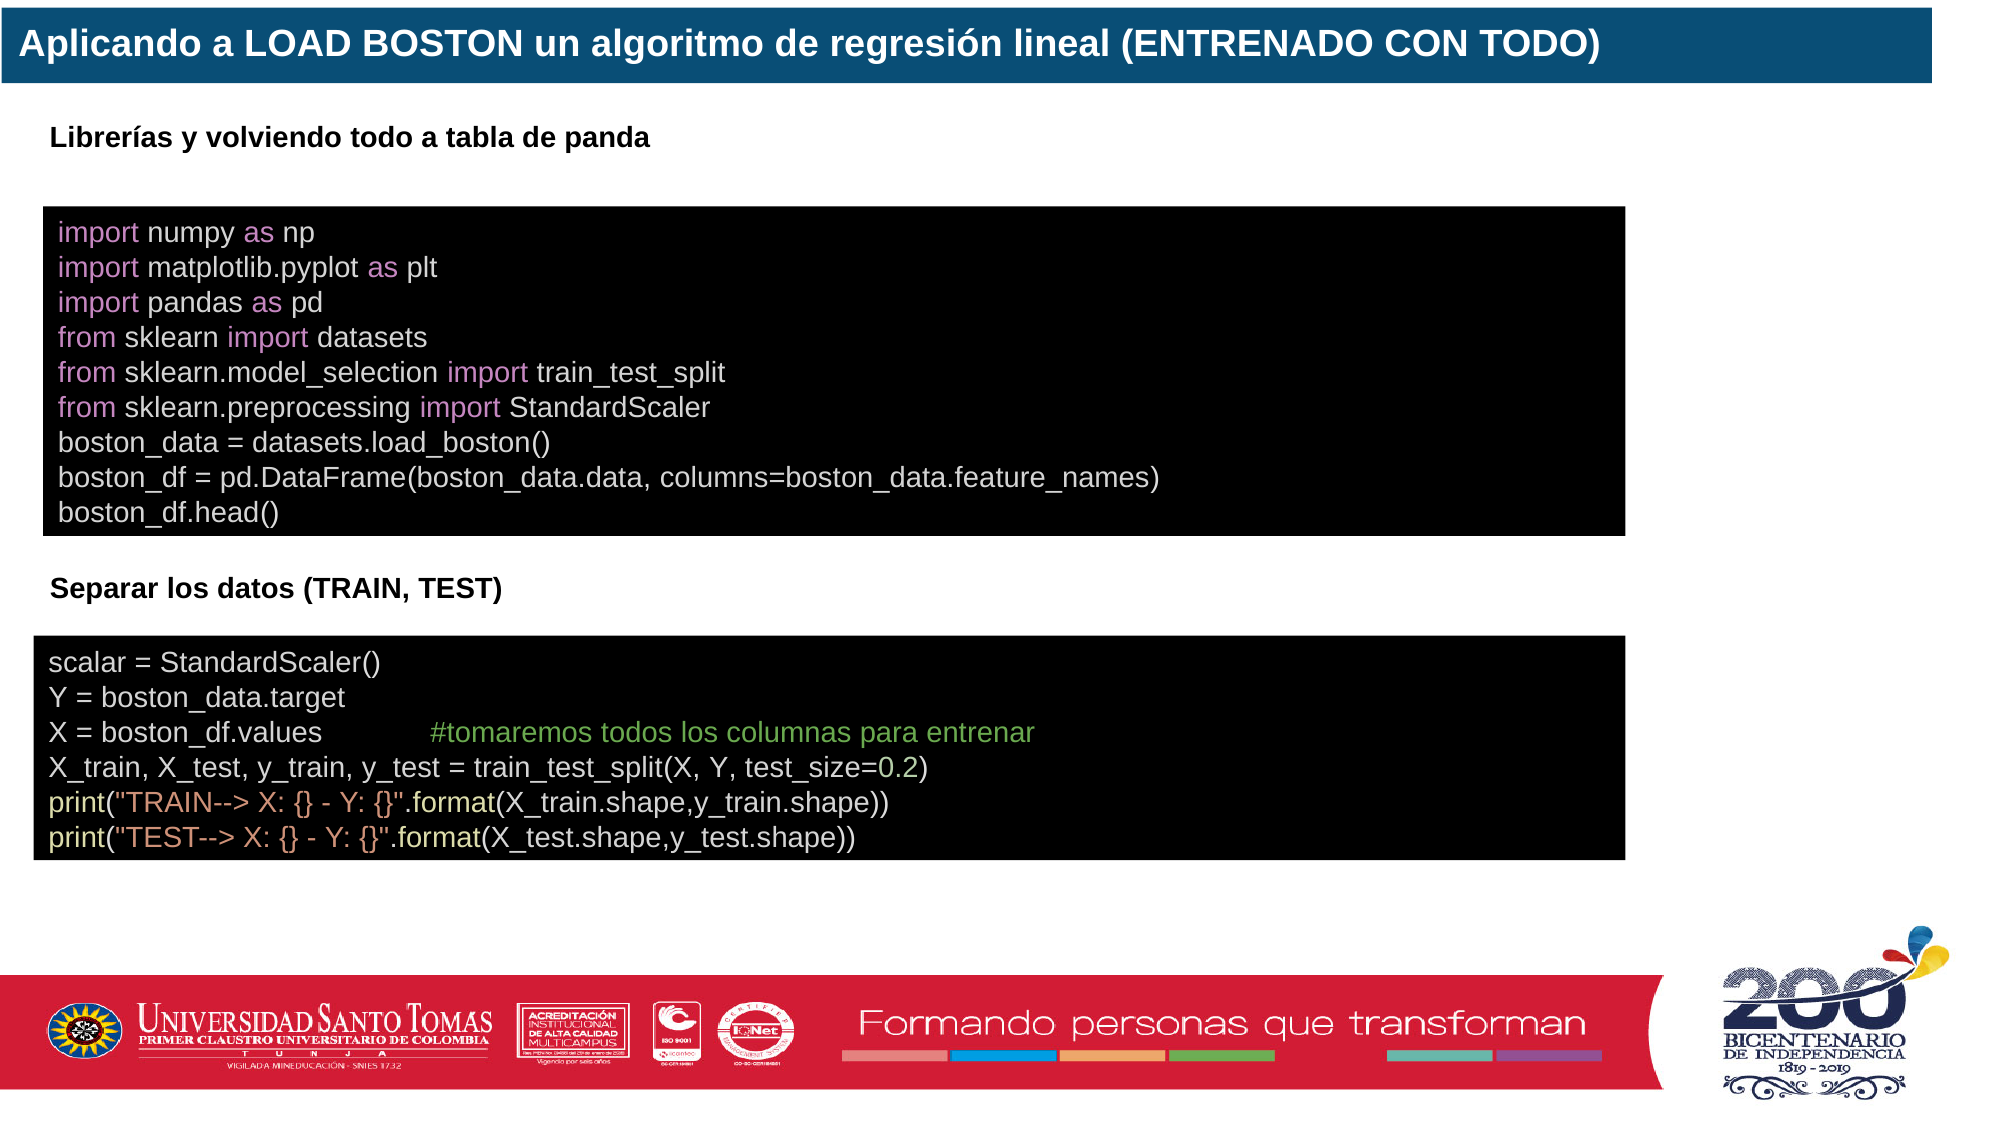

Aplicando a LOAD BOSTON un algoritmo de regresión lineal (ENTRENADO CON TODO)
Librerías y volviendo todo a tabla de panda
import numpy as np
import matplotlib.pyplot as plt
import pandas as pd
from sklearn import datasets
from sklearn.model_selection import train_test_split
from sklearn.preprocessing import StandardScaler
boston_data = datasets.load_boston()
boston_df = pd.DataFrame(boston_data.data, columns=boston_data.feature_names)
boston_df.head()
Separar los datos (TRAIN, TEST)
scalar = StandardScaler()
Y = boston_data.target
X = boston_df.values             #tomaremos todos los columnas para entrenar
X_train, X_test, y_train, y_test = train_test_split(X, Y, test_size=0.2)
print("TRAIN--> X: {} - Y: {}".format(X_train.shape,y_train.shape))
print("TEST--> X: {} - Y: {}".format(X_test.shape,y_test.shape))